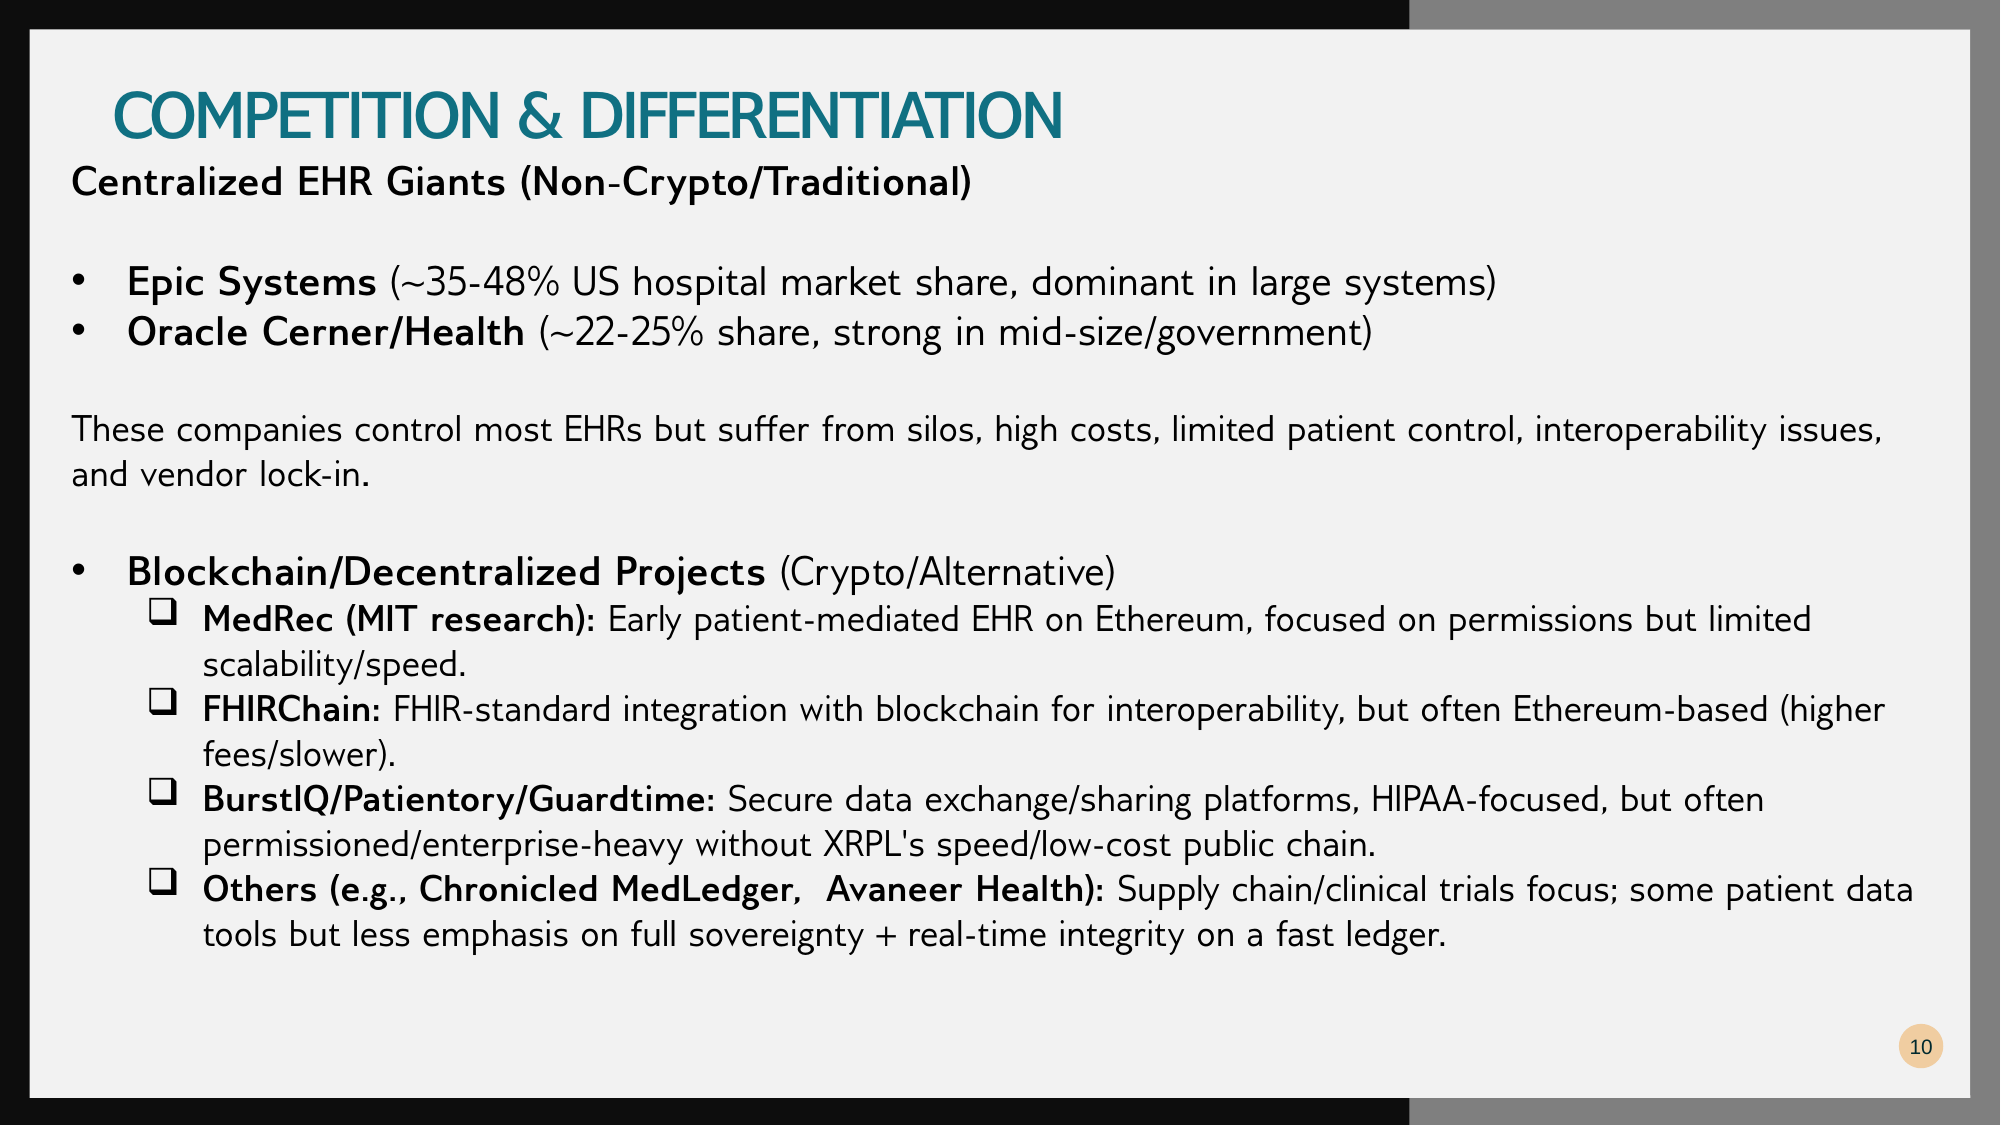

# Competition & differentiation
Centralized EHR Giants (Non-Crypto/Traditional)

Epic Systems (~35-48% US hospital market share, dominant in large systems)
Oracle Cerner/Health (~22-25% share, strong in mid-size/government)

These companies control most EHRs but suffer from silos, high costs, limited patient control, interoperability issues, and vendor lock-in.

Blockchain/Decentralized Projects (Crypto/Alternative)
MedRec (MIT research): Early patient-mediated EHR on Ethereum, focused on permissions but limited scalability/speed.
FHIRChain: FHIR-standard integration with blockchain for interoperability, but often Ethereum-based (higher fees/slower).
BurstIQ/Patientory/Guardtime: Secure data exchange/sharing platforms, HIPAA-focused, but often permissioned/enterprise-heavy without XRPL's speed/low-cost public chain.
Others (e.g., Chronicled MedLedger,  Avaneer Health): Supply chain/clinical trials focus; some patient data tools but less emphasis on full sovereignty + real-time integrity on a fast ledger.
10